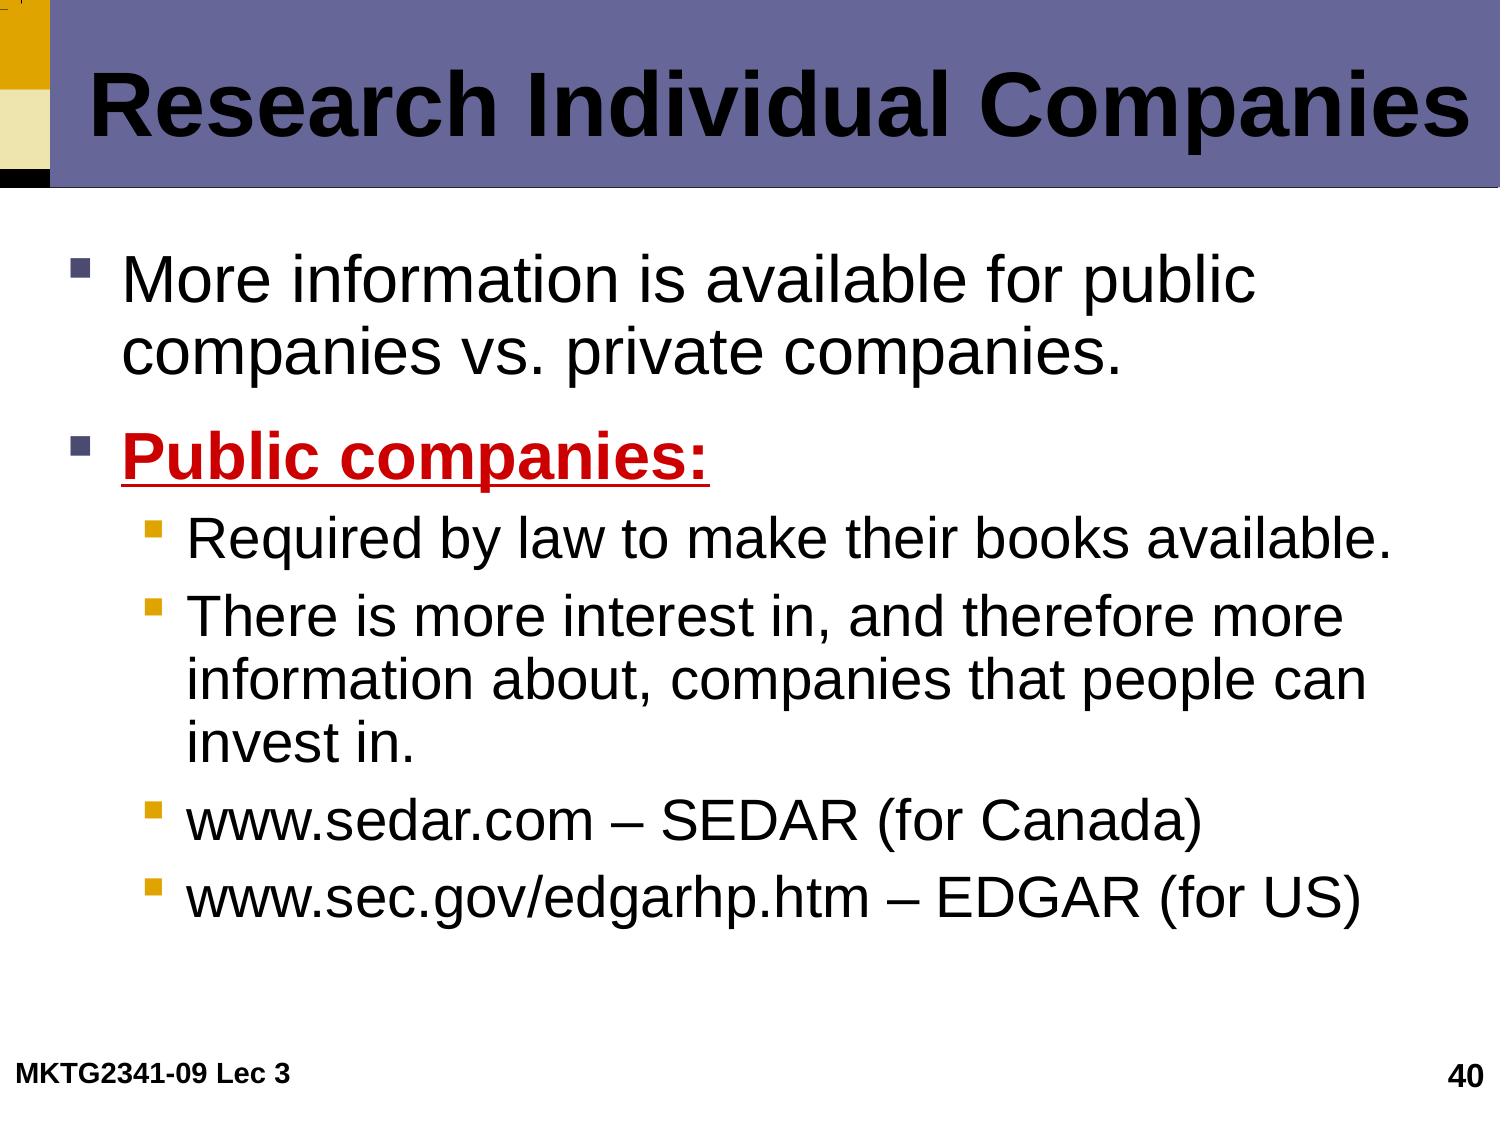

# Research Individual Companies
More information is available for public companies vs. private companies.
Public companies:
Required by law to make their books available.
There is more interest in, and therefore more information about, companies that people can invest in.
www.sedar.com – SEDAR (for Canada)
www.sec.gov/edgarhp.htm – EDGAR (for US)
MKTG2341-09 Lec 3
40